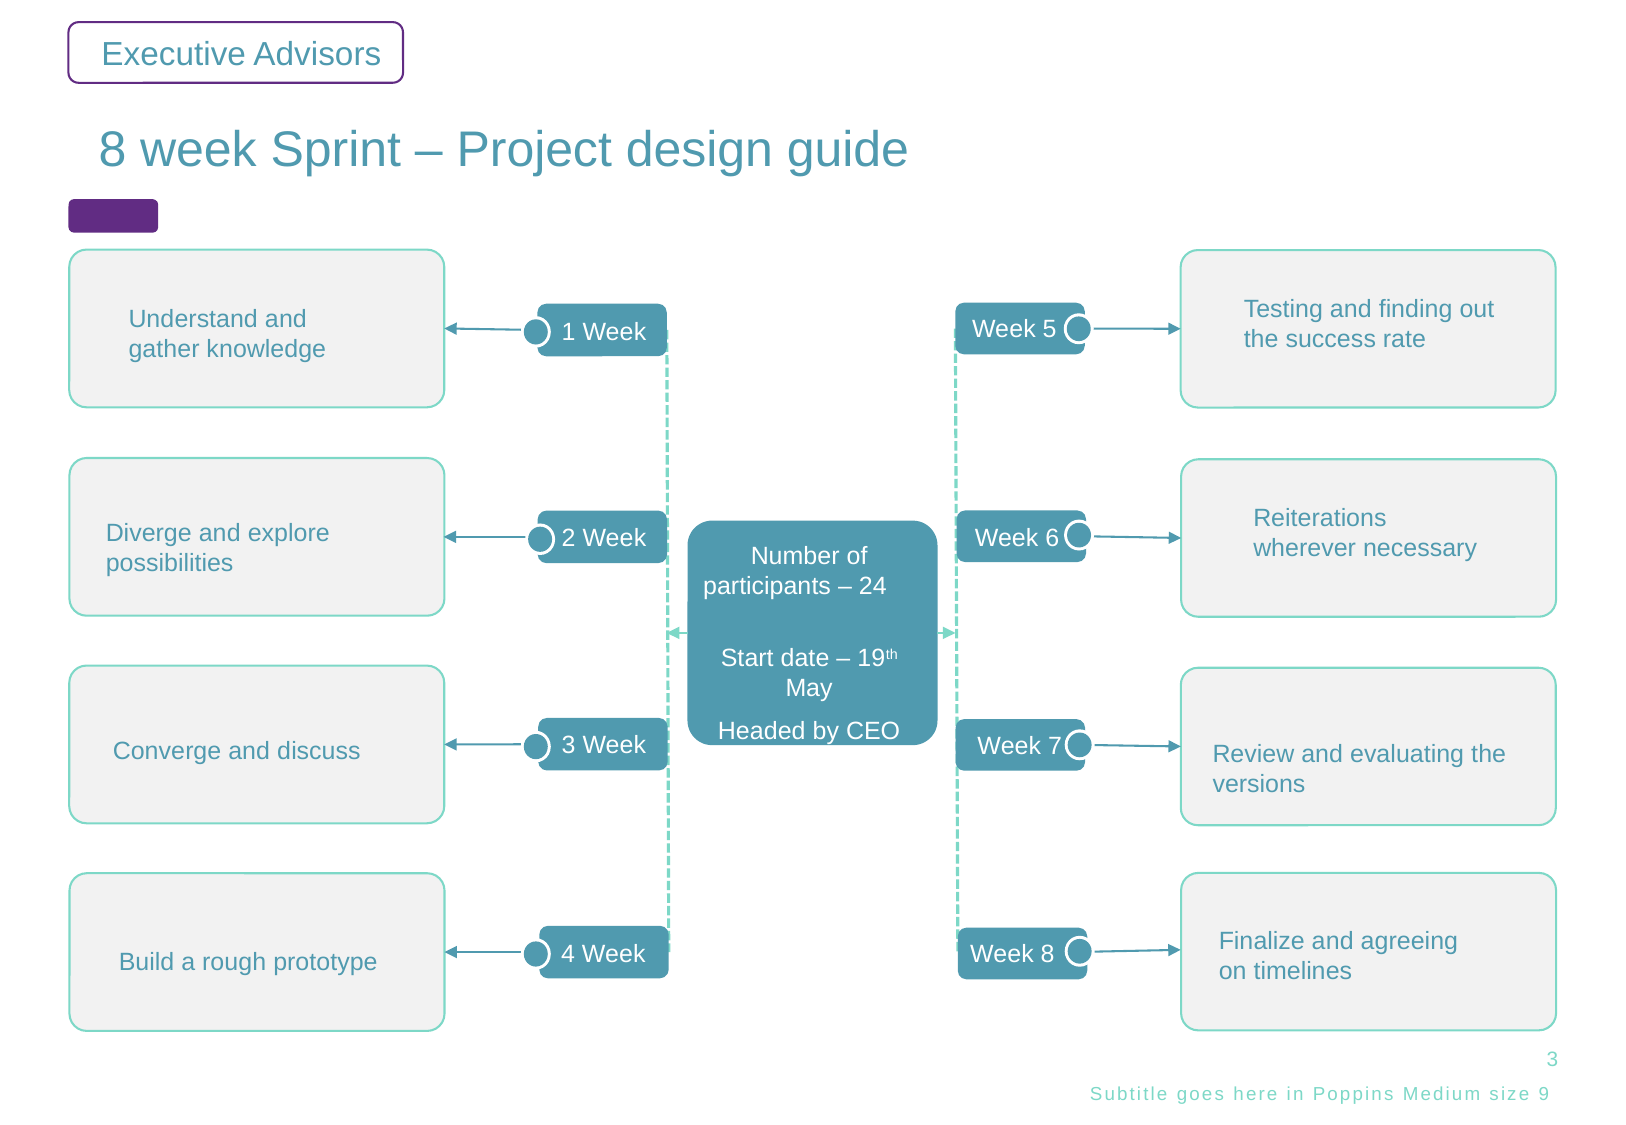

# 8 week Sprint – Project design guide

Testing and finding out the success rate

Understand and  gather knowledge

Week 5
1 Week

1

Reiterations wherever necessary

Diverge and explore possibilities

Week 6
2 Week

Number of participants – 24
Start date – 19th May
Headed by CEO

3 Week
Week 7

Converge and discuss

Review and evaluating the versions

Finalize and agreeing on timelines

4 Week
Week 8

Build a rough prototype

3
Subtitle goes here in Poppins Medium size 9